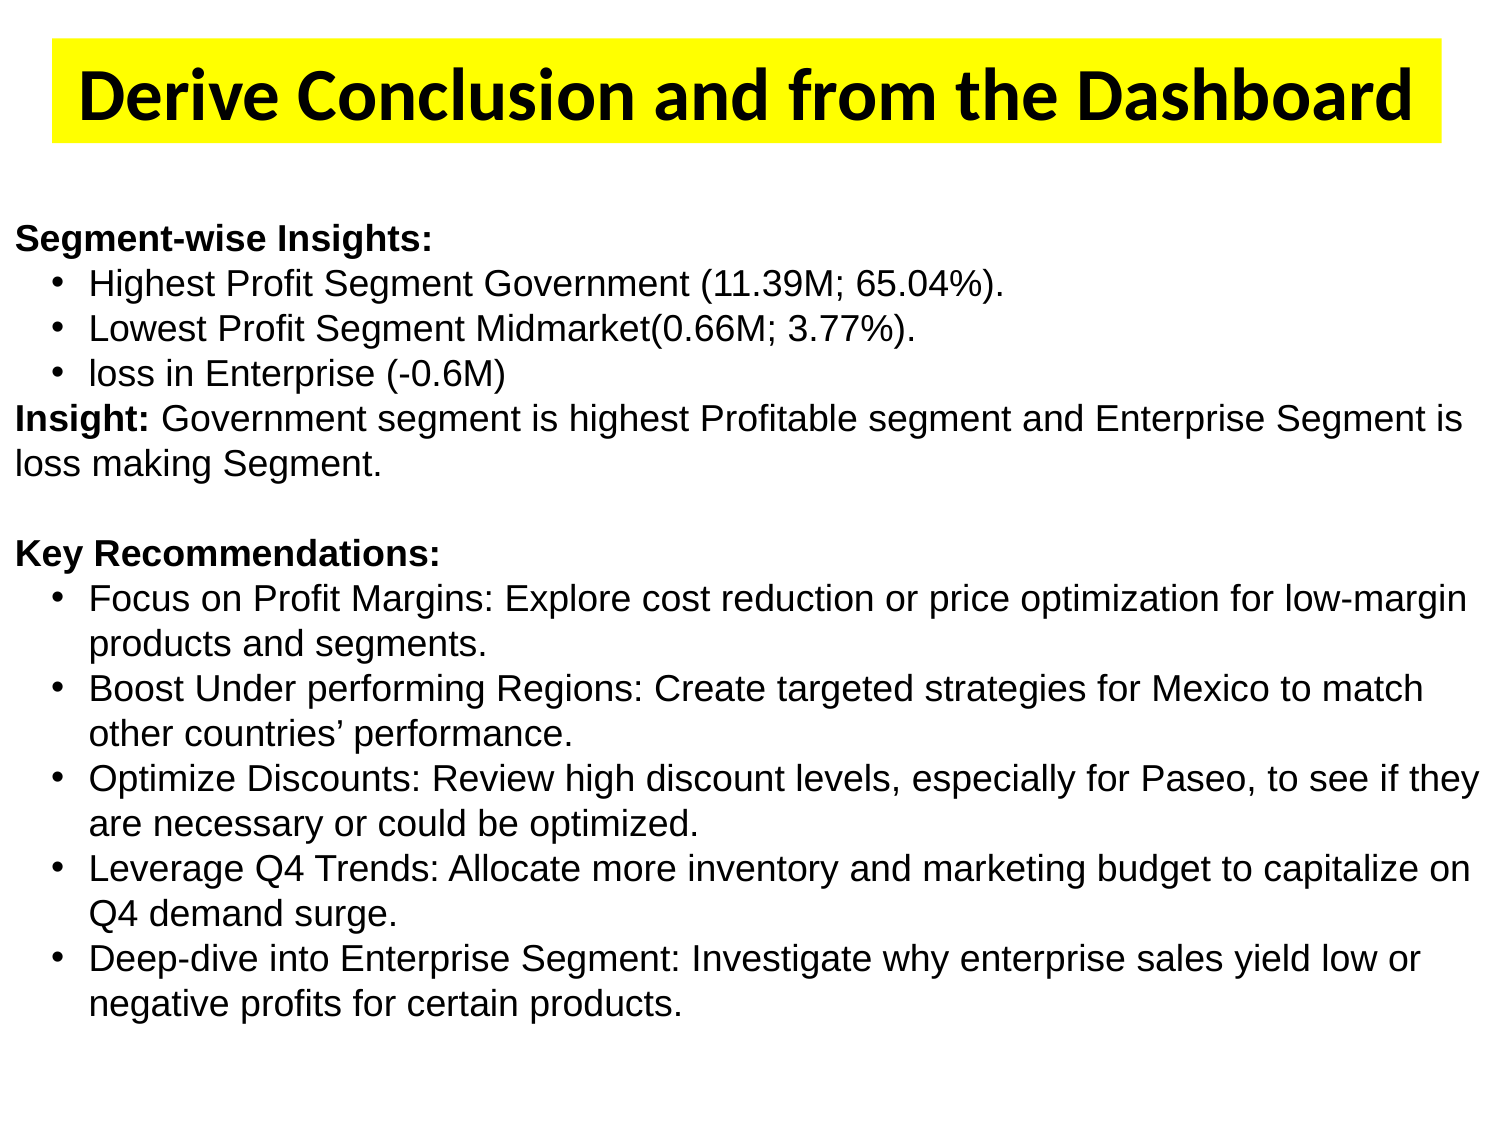

Derive Conclusion and from the Dashboard
Segment-wise Insights:
Highest Profit Segment Government (11.39M; 65.04%).
Lowest Profit Segment Midmarket(0.66M; 3.77%).
loss in Enterprise (-0.6M)
Insight: Government segment is highest Profitable segment and Enterprise Segment is loss making Segment.

Key Recommendations:
Focus on Profit Margins: Explore cost reduction or price optimization for low-margin products and segments.
Boost Under performing Regions: Create targeted strategies for Mexico to match other countries’ performance.
Optimize Discounts: Review high discount levels, especially for Paseo, to see if they are necessary or could be optimized.
Leverage Q4 Trends: Allocate more inventory and marketing budget to capitalize on Q4 demand surge.
Deep-dive into Enterprise Segment: Investigate why enterprise sales yield low or negative profits for certain products.